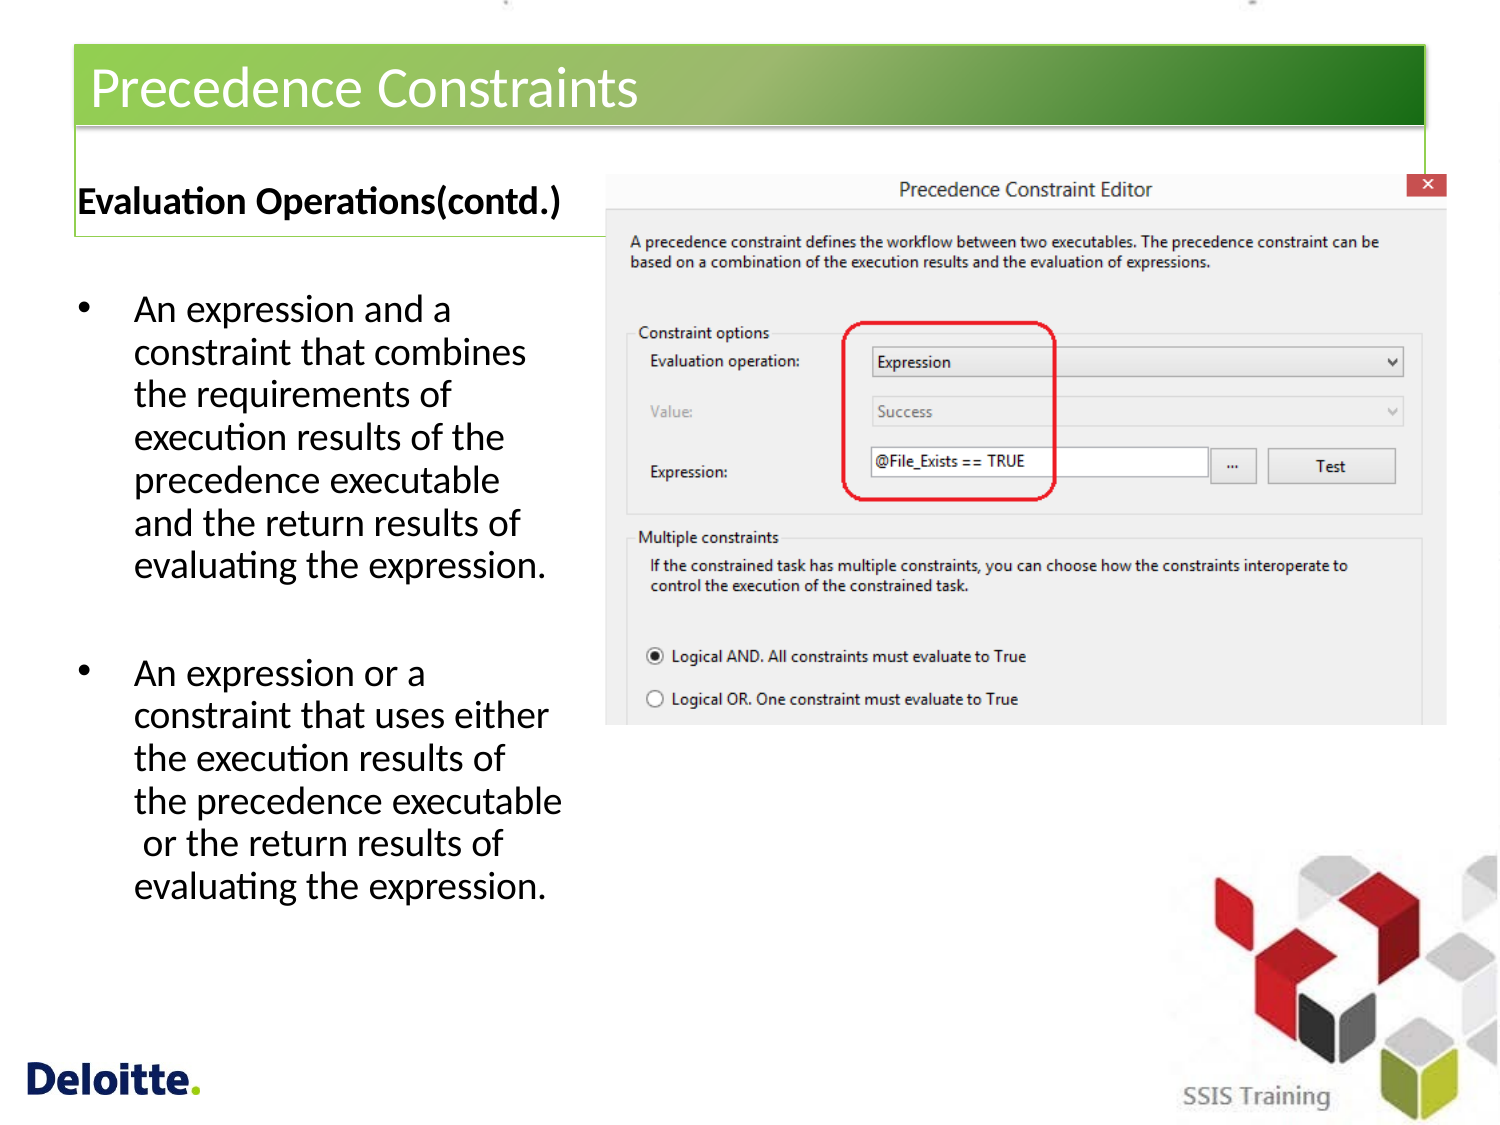

# Precedence Constraints
Evaluation Operations(contd.)

An expression and a  constraint that combines  the requirements of  execution results of the  precedence executable  and the return results of  evaluating the expression.

An expression or a  constraint that uses either  the execution results of  the precedence executable  or the return results of  evaluating the expression.